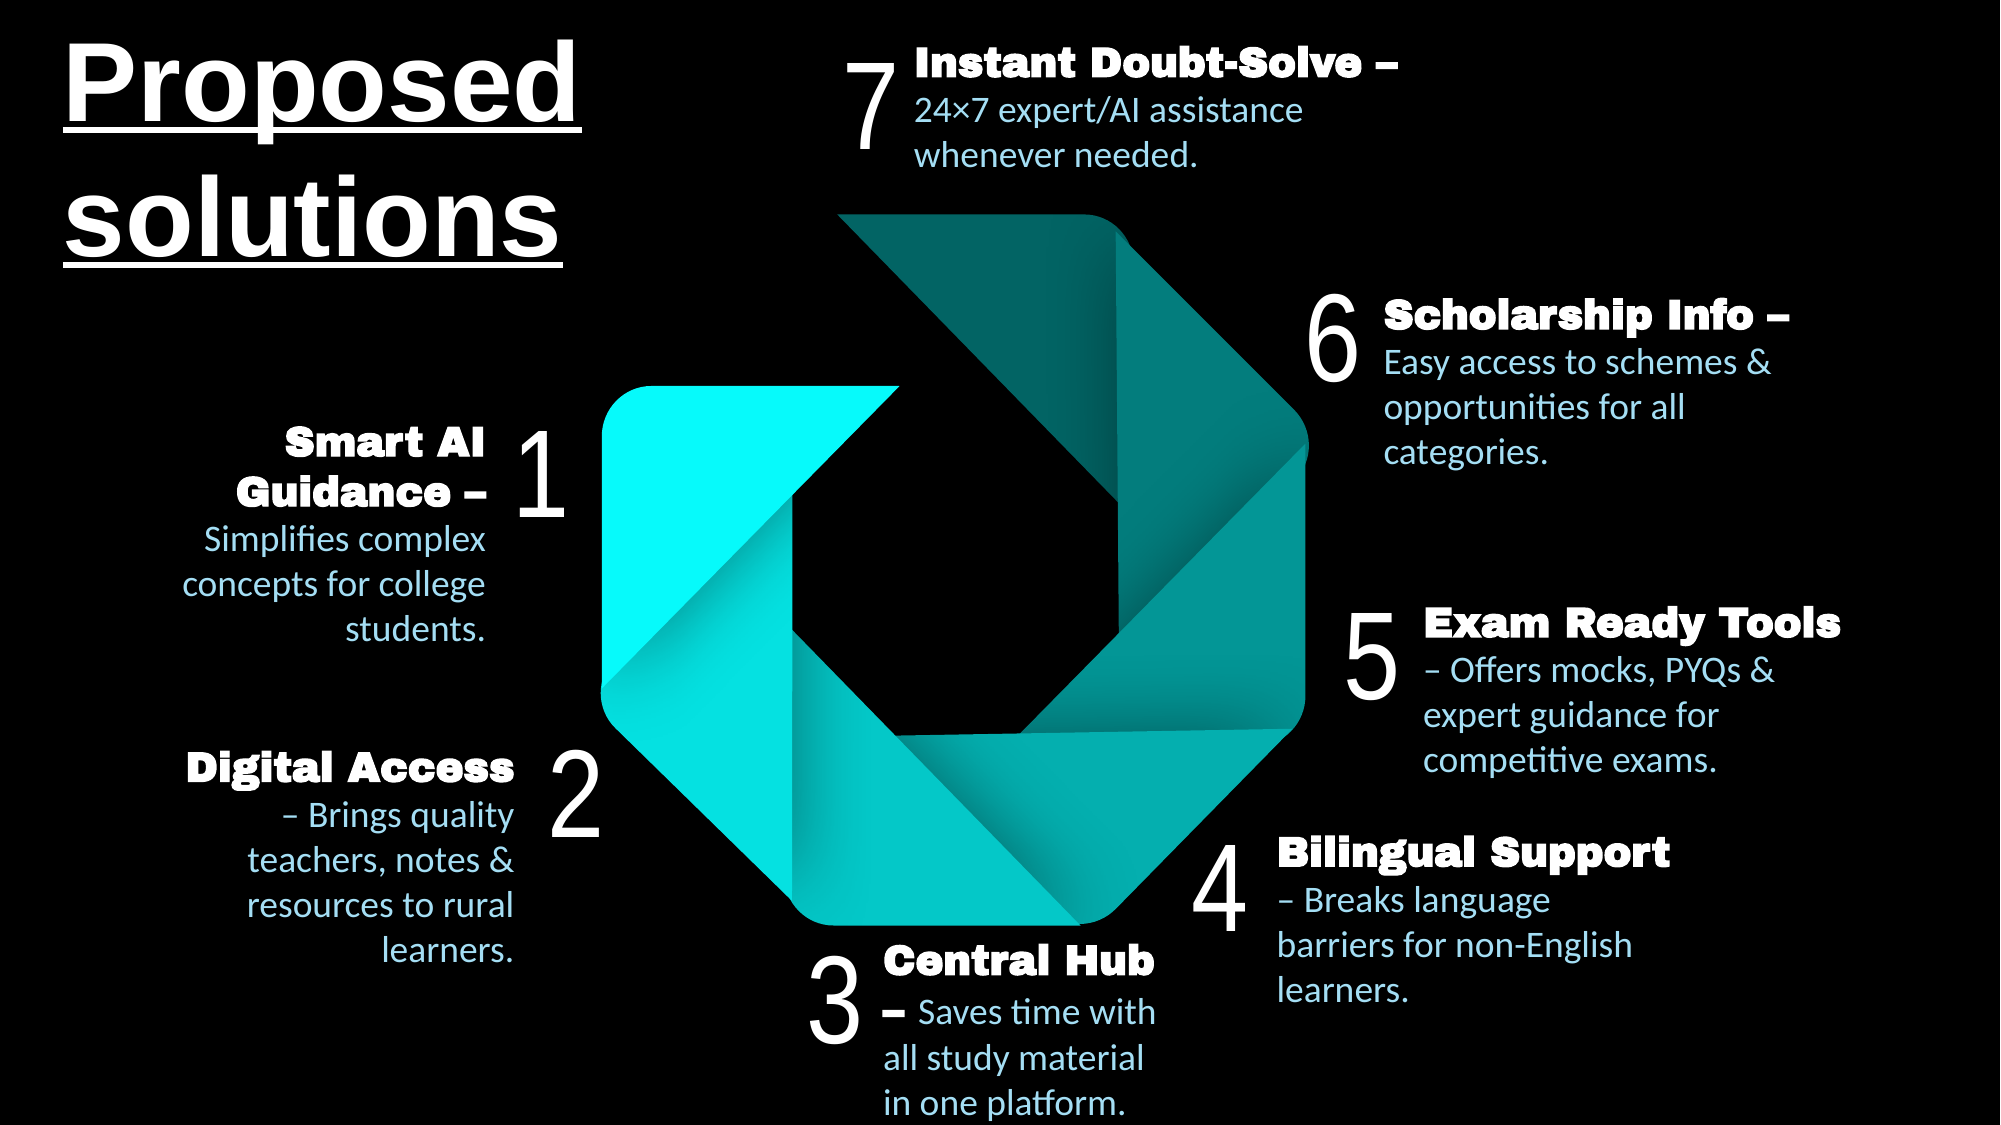

Proposed solutions
7
Instant Doubt-Solve – 24×7 expert/AI assistance whenever needed.

6
Scholarship Info – Easy access to schemes & opportunities for all categories.

1

Smart AI Guidance – Simplifies complex concepts for college students.

5

Exam Ready Tools – Offers mocks, PYQs & expert guidance for competitive exams.

2
Digital Access – Brings quality teachers, notes & resources to rural learners.

4
Bilingual Support – Breaks language barriers for non-English learners.

3
Central Hub – Saves time with all study material in one platform.